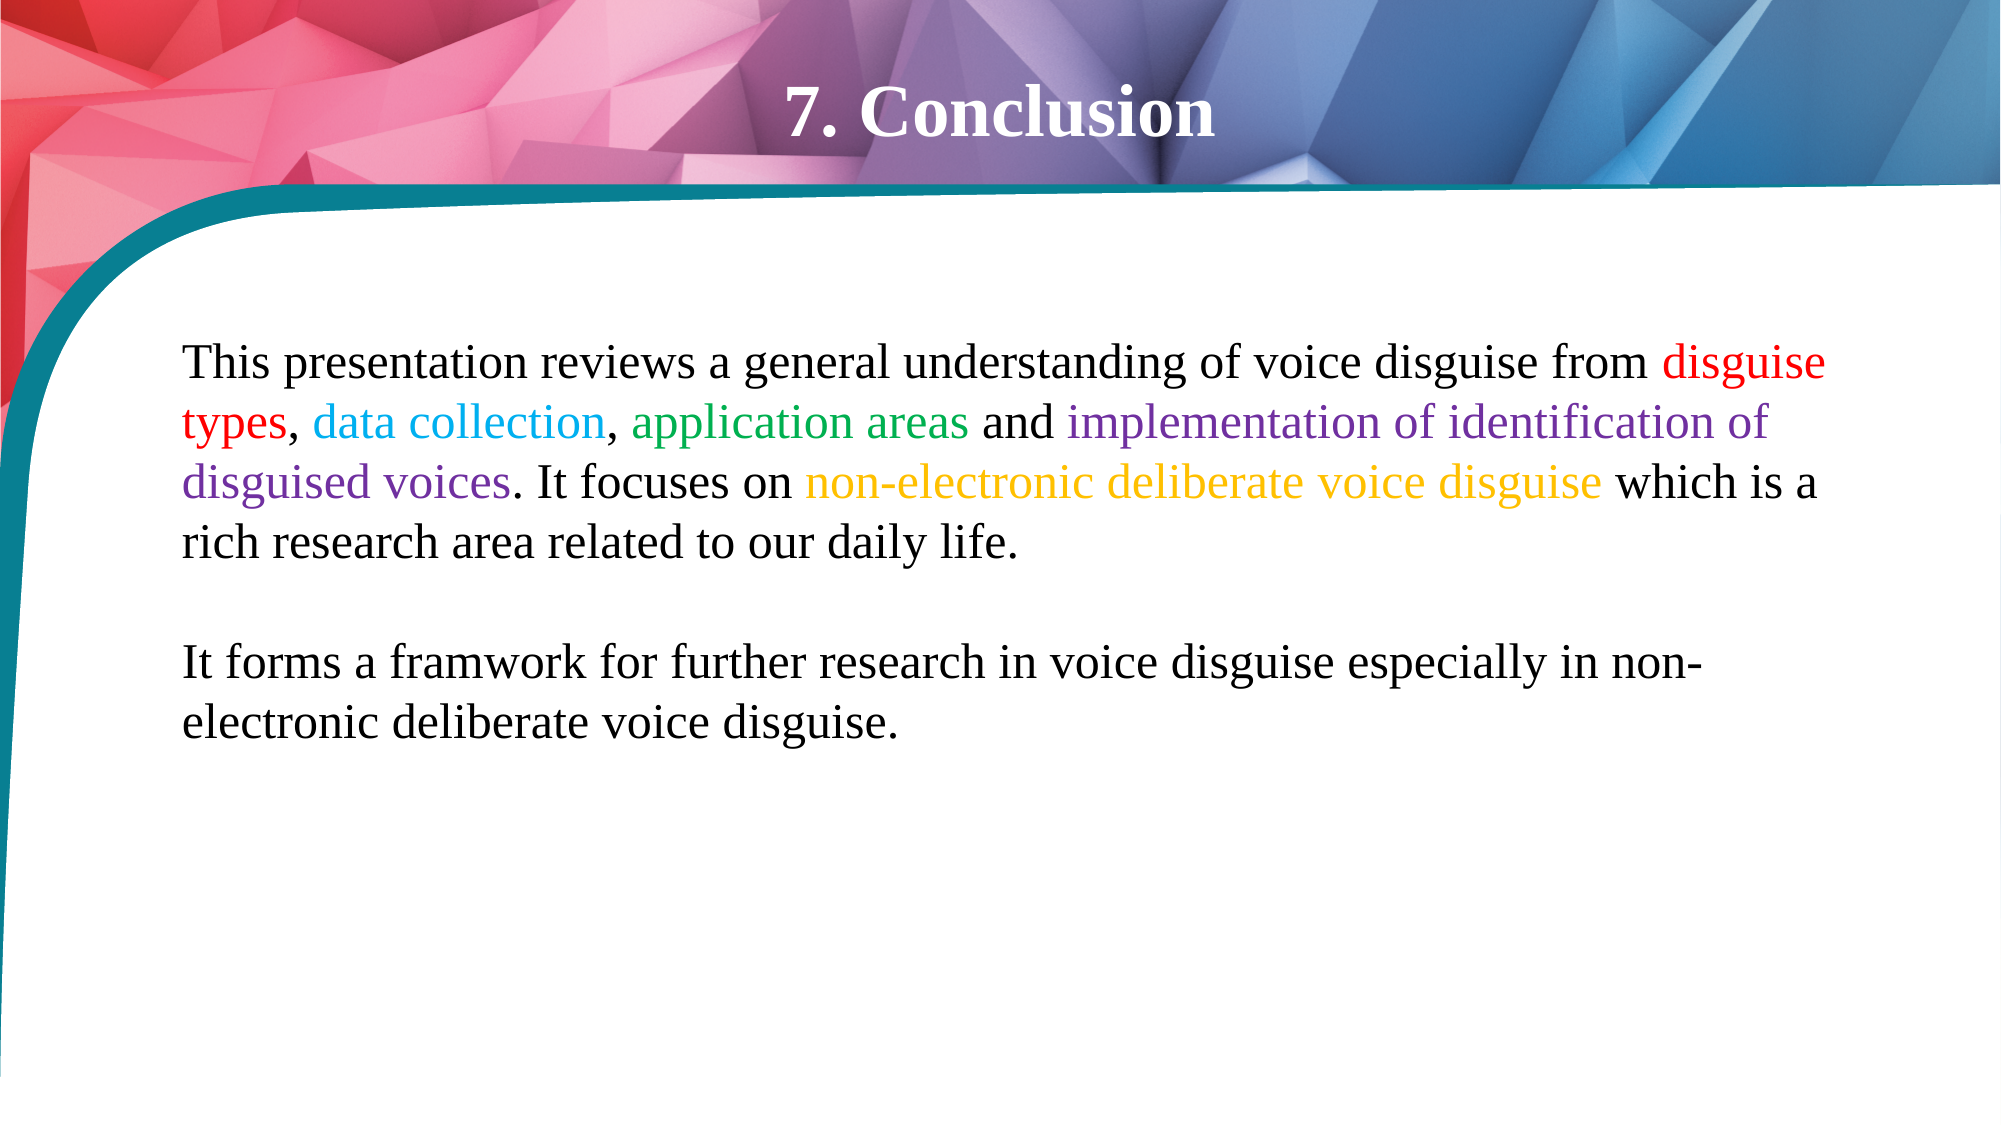

# 7. Conclusion
This presentation reviews a general understanding of voice disguise from disguise types, data collection, application areas and implementation of identification of disguised voices. It focuses on non-electronic deliberate voice disguise which is a rich research area related to our daily life.

It forms a framwork for further research in voice disguise especially in non-electronic deliberate voice disguise.